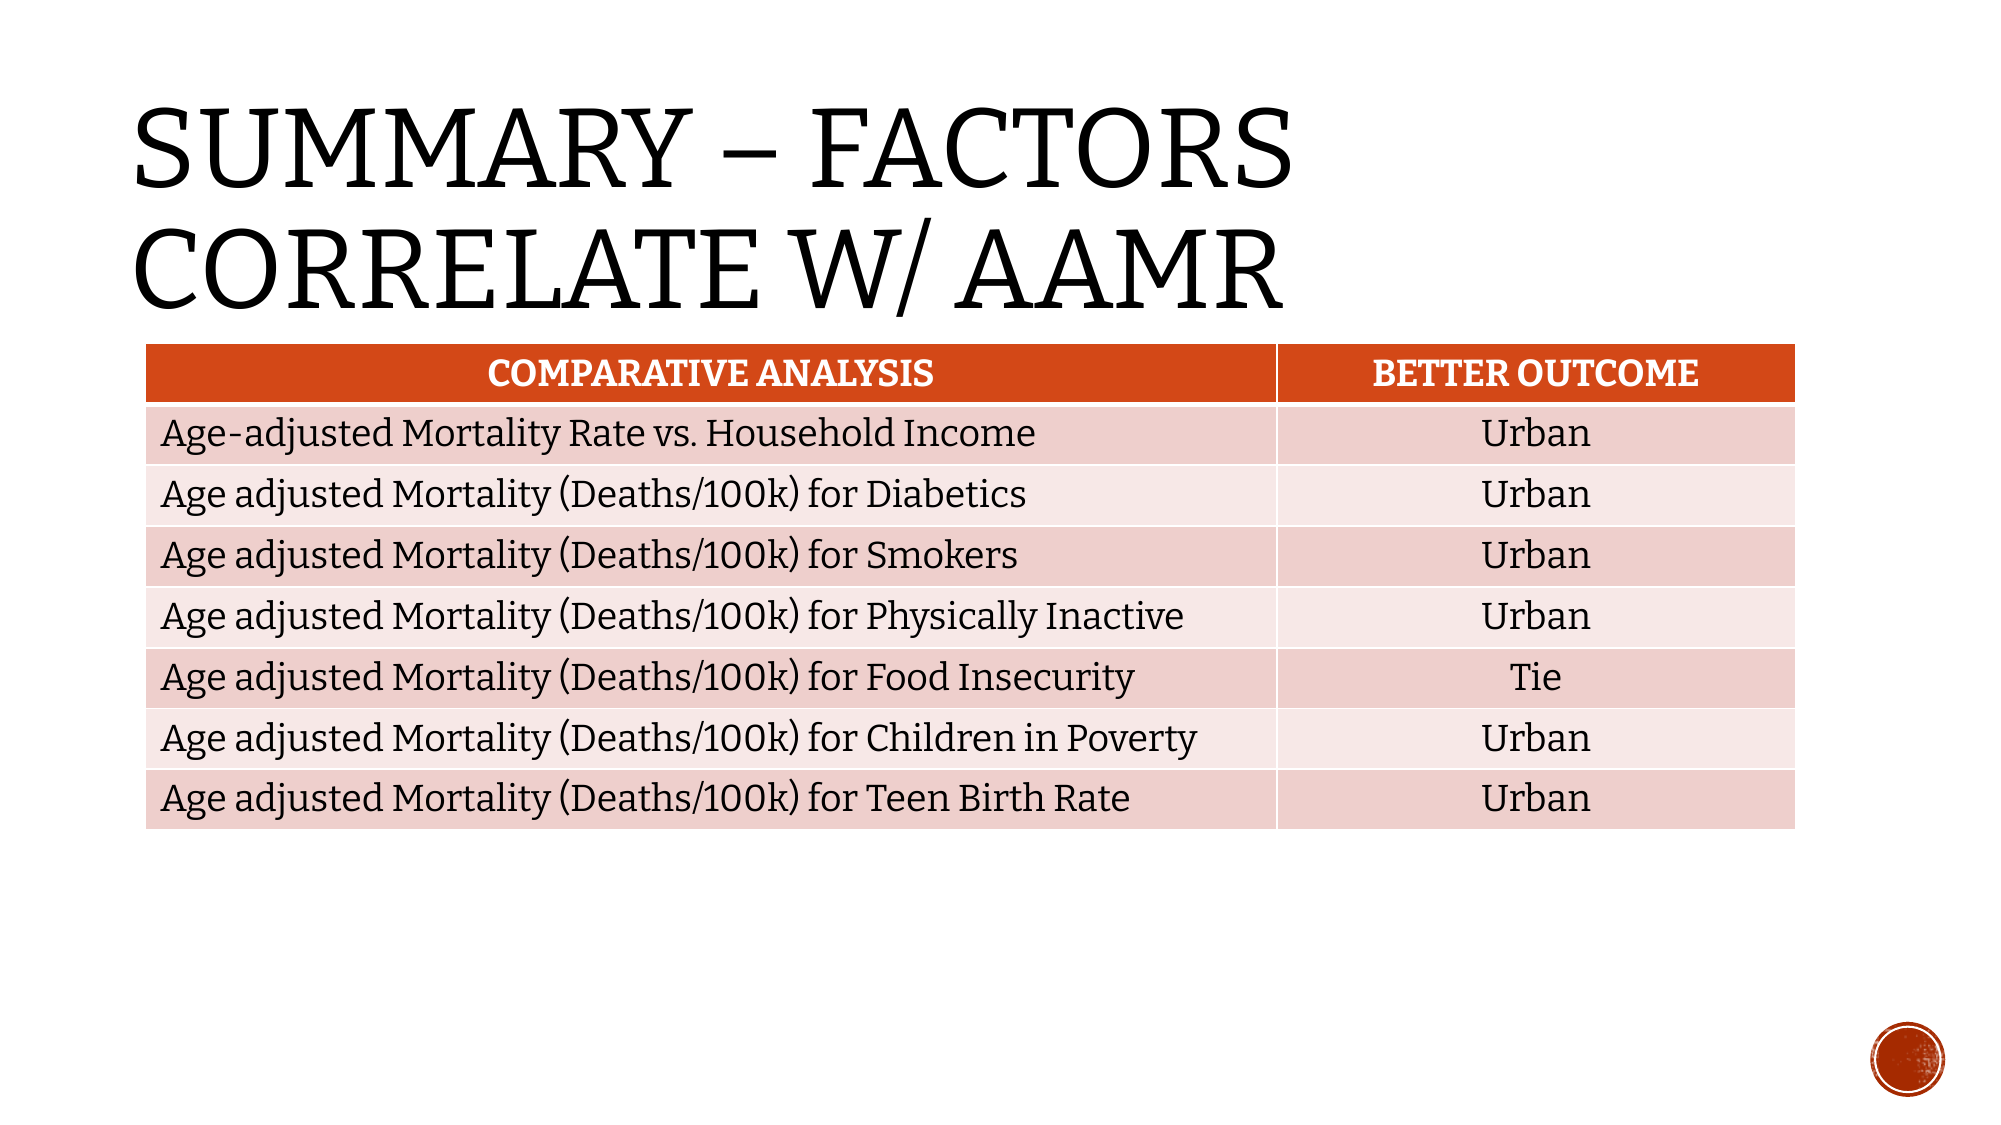

# Summary – FACTORS CORRELATE W/ AAMR
| COMPARATIVE ANALYSIS | BETTER OUTCOME |
| --- | --- |
| Age-adjusted Mortality Rate vs. Household Income | Urban |
| Age adjusted Mortality (Deaths/100k) for Diabetics | Urban |
| Age adjusted Mortality (Deaths/100k) for Smokers | Urban |
| Age adjusted Mortality (Deaths/100k) for Physically Inactive | Urban |
| Age adjusted Mortality (Deaths/100k) for Food Insecurity | Tie |
| Age adjusted Mortality (Deaths/100k) for Children in Poverty | Urban |
| Age adjusted Mortality (Deaths/100k) for Teen Birth Rate | Urban |